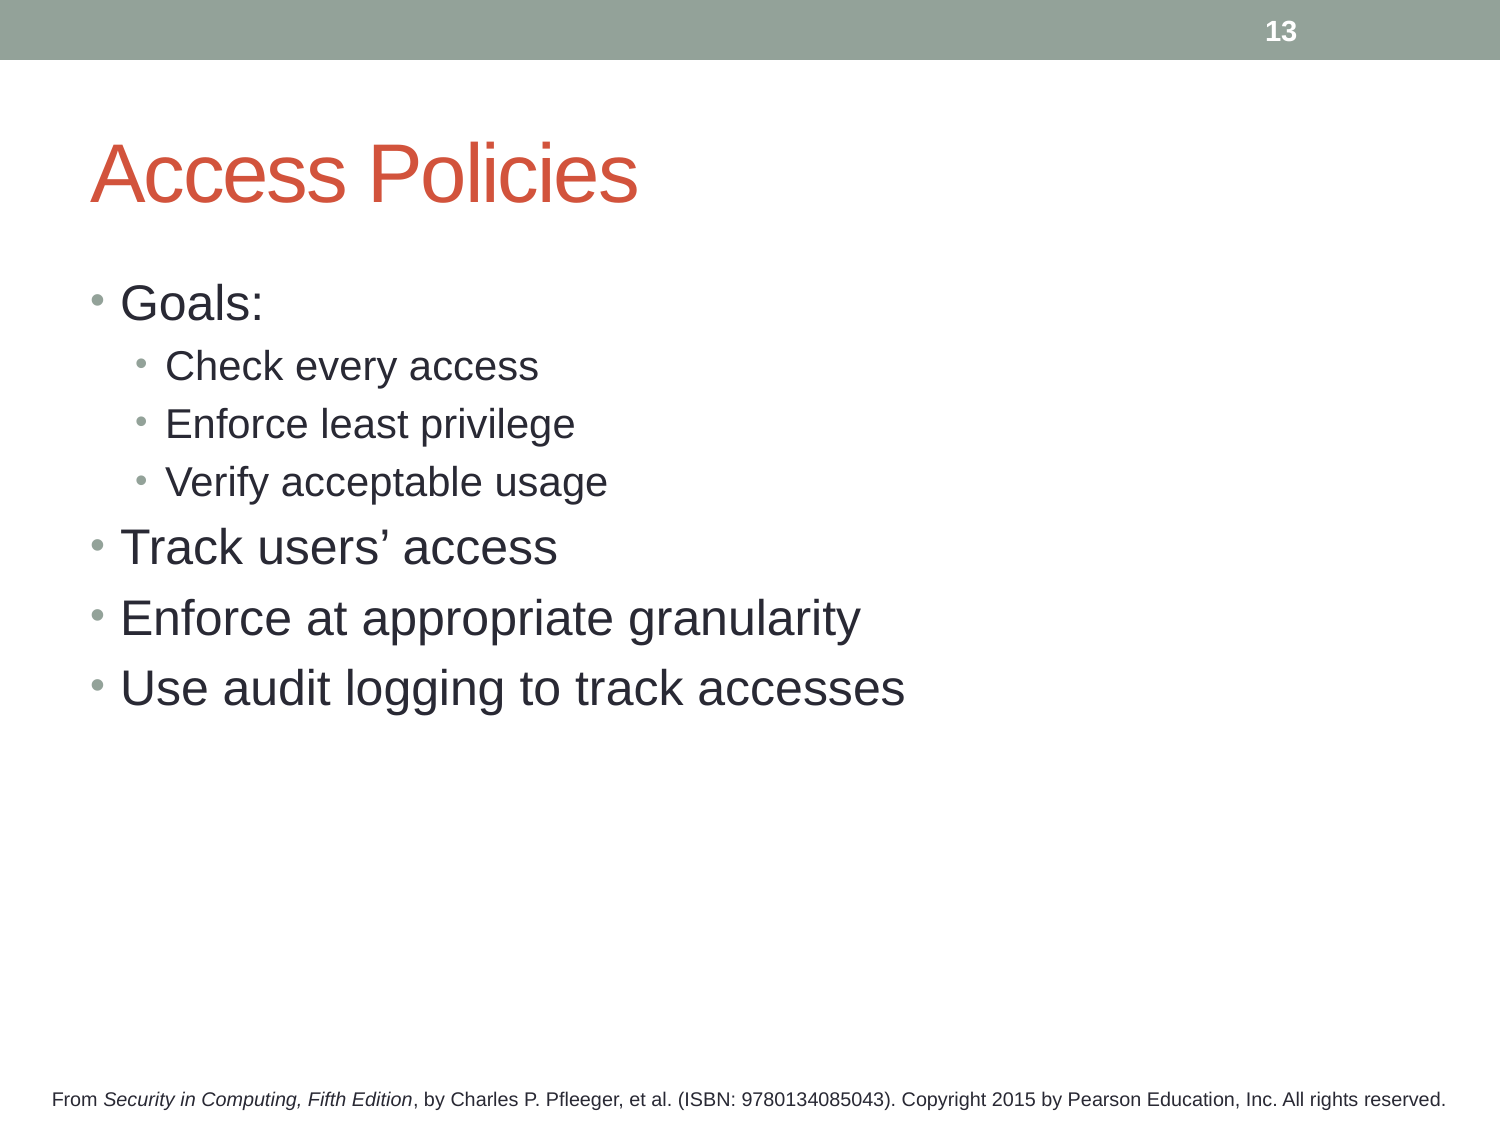

13
# Access Policies
Goals:
Check every access
Enforce least privilege
Verify acceptable usage
Track users’ access
Enforce at appropriate granularity
Use audit logging to track accesses
From Security in Computing, Fifth Edition, by Charles P. Pfleeger, et al. (ISBN: 9780134085043). Copyright 2015 by Pearson Education, Inc. All rights reserved.